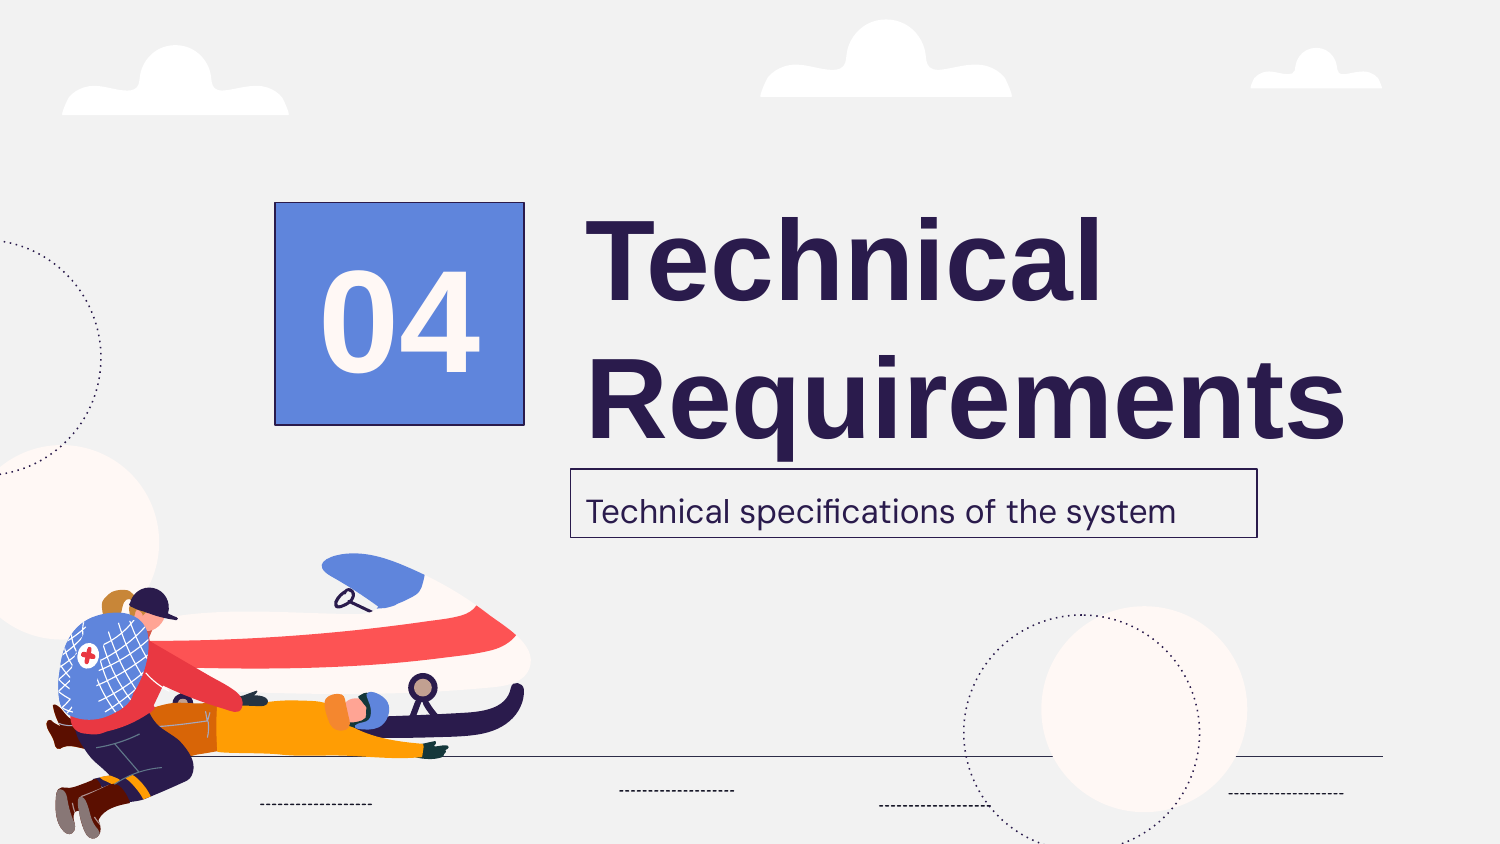

# Technical Requirements
04
Technical specifications of the system